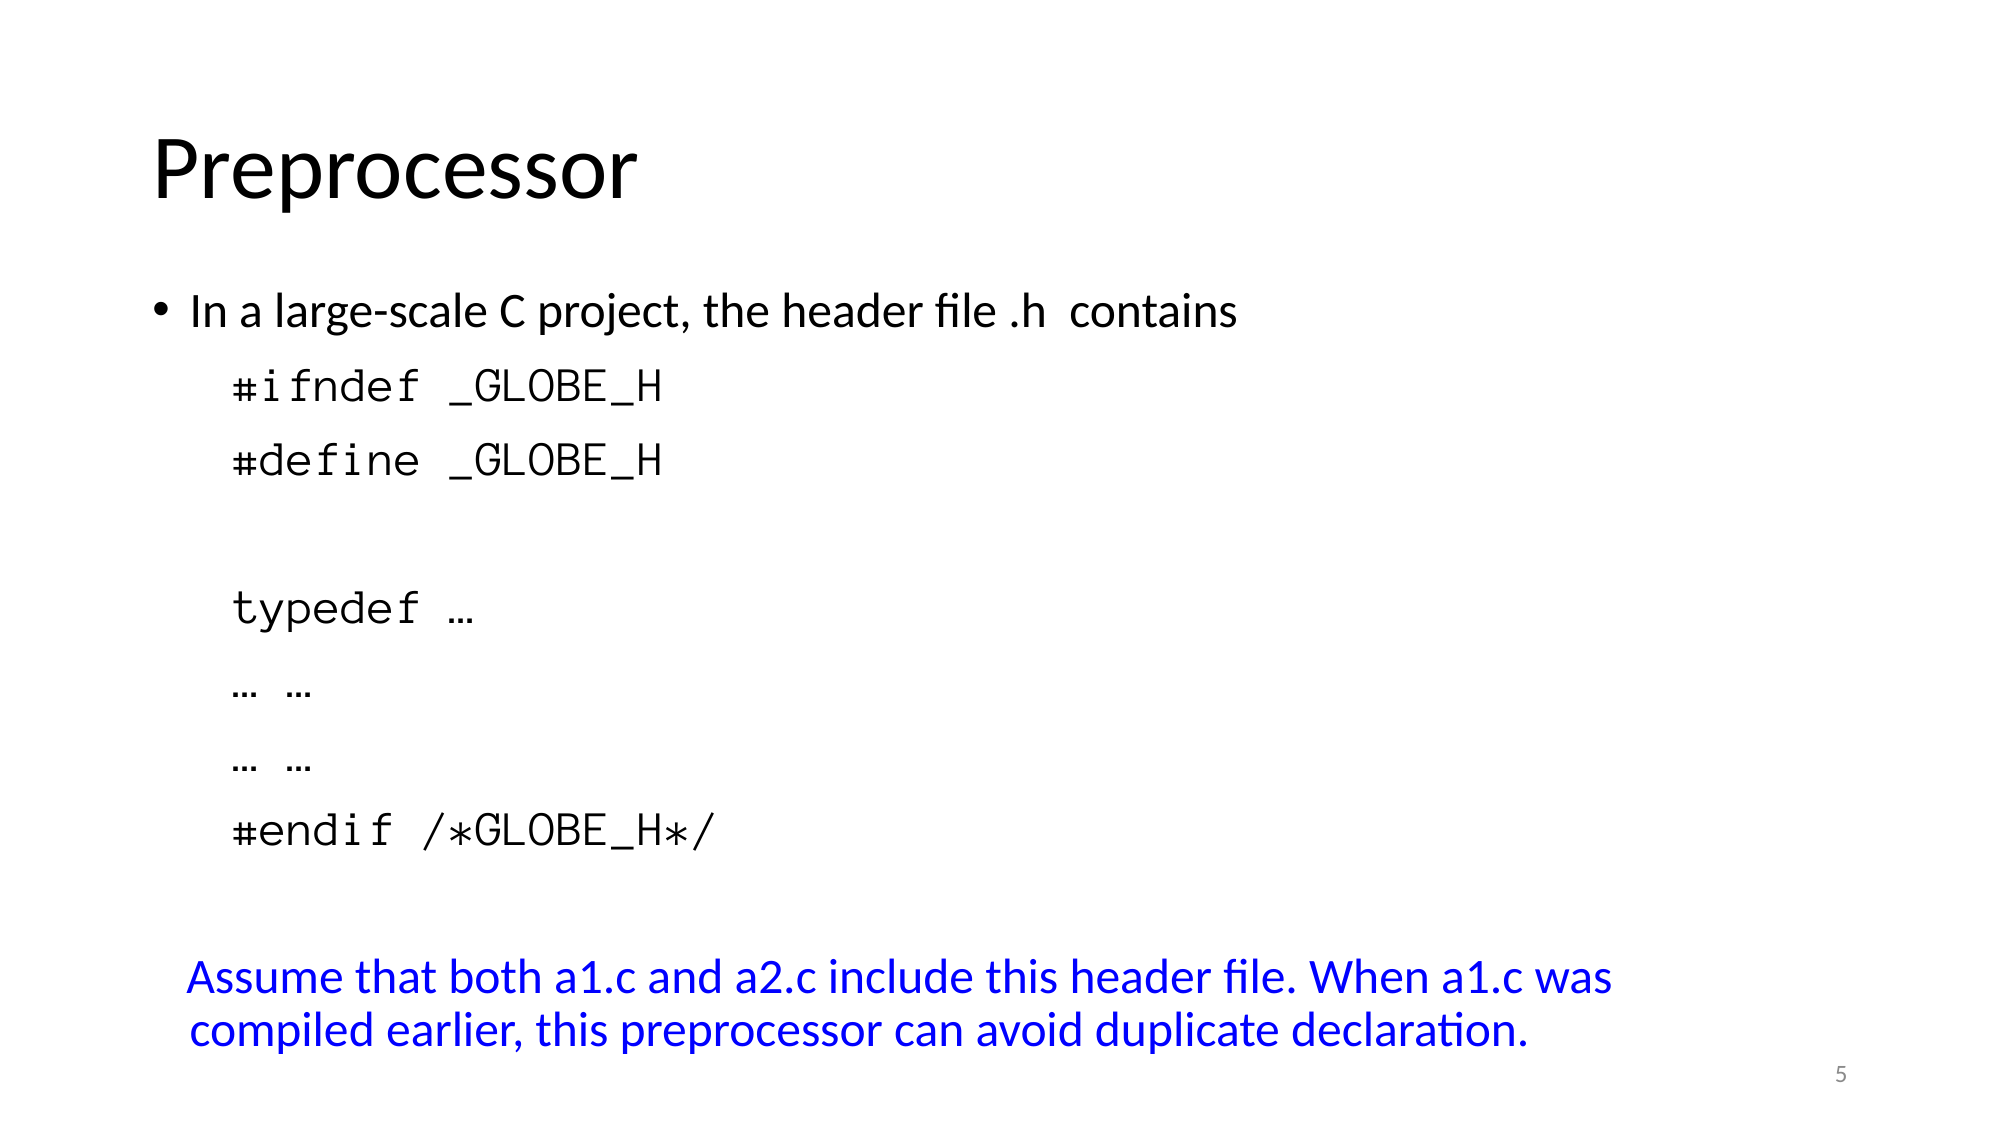

# Preprocessor
In a large-scale C project, the header file .h  contains
   #ifndef _GLOBE_H
   #define _GLOBE_H

   typedef …
   … …
   … …
   #endif /*GLOBE_H*/

   Assume that both a1.c and a2.c include this header file. When a1.c was compiled earlier, this preprocessor can avoid duplicate declaration.
5